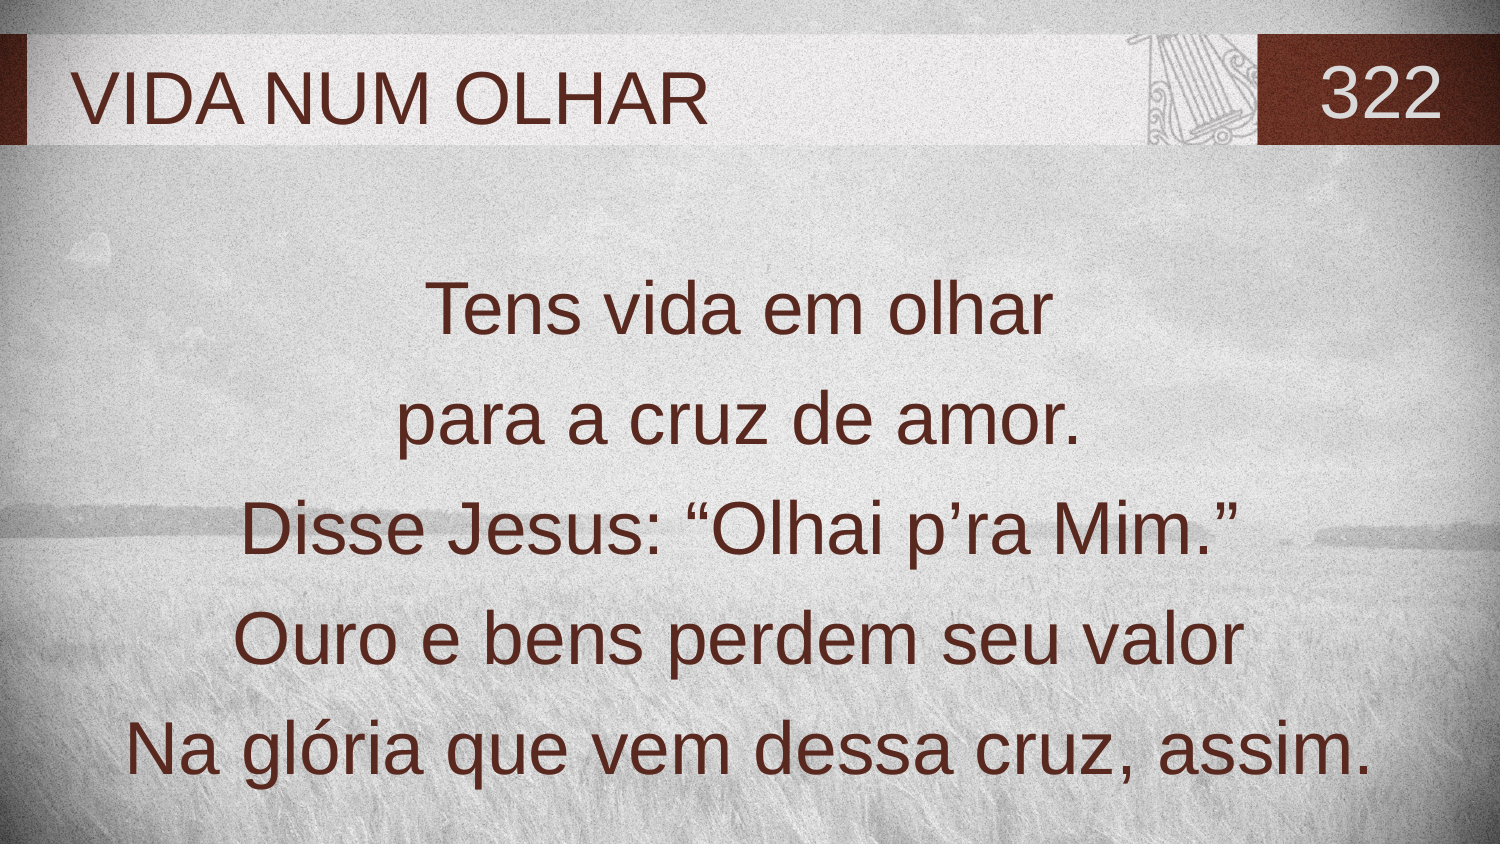

# VIDA NUM OLHAR
322
Tens vida em olhar
para a cruz de amor.
Disse Jesus: “Olhai p’ra Mim.”
Ouro e bens perdem seu valor
Na glória que vem dessa cruz, assim.